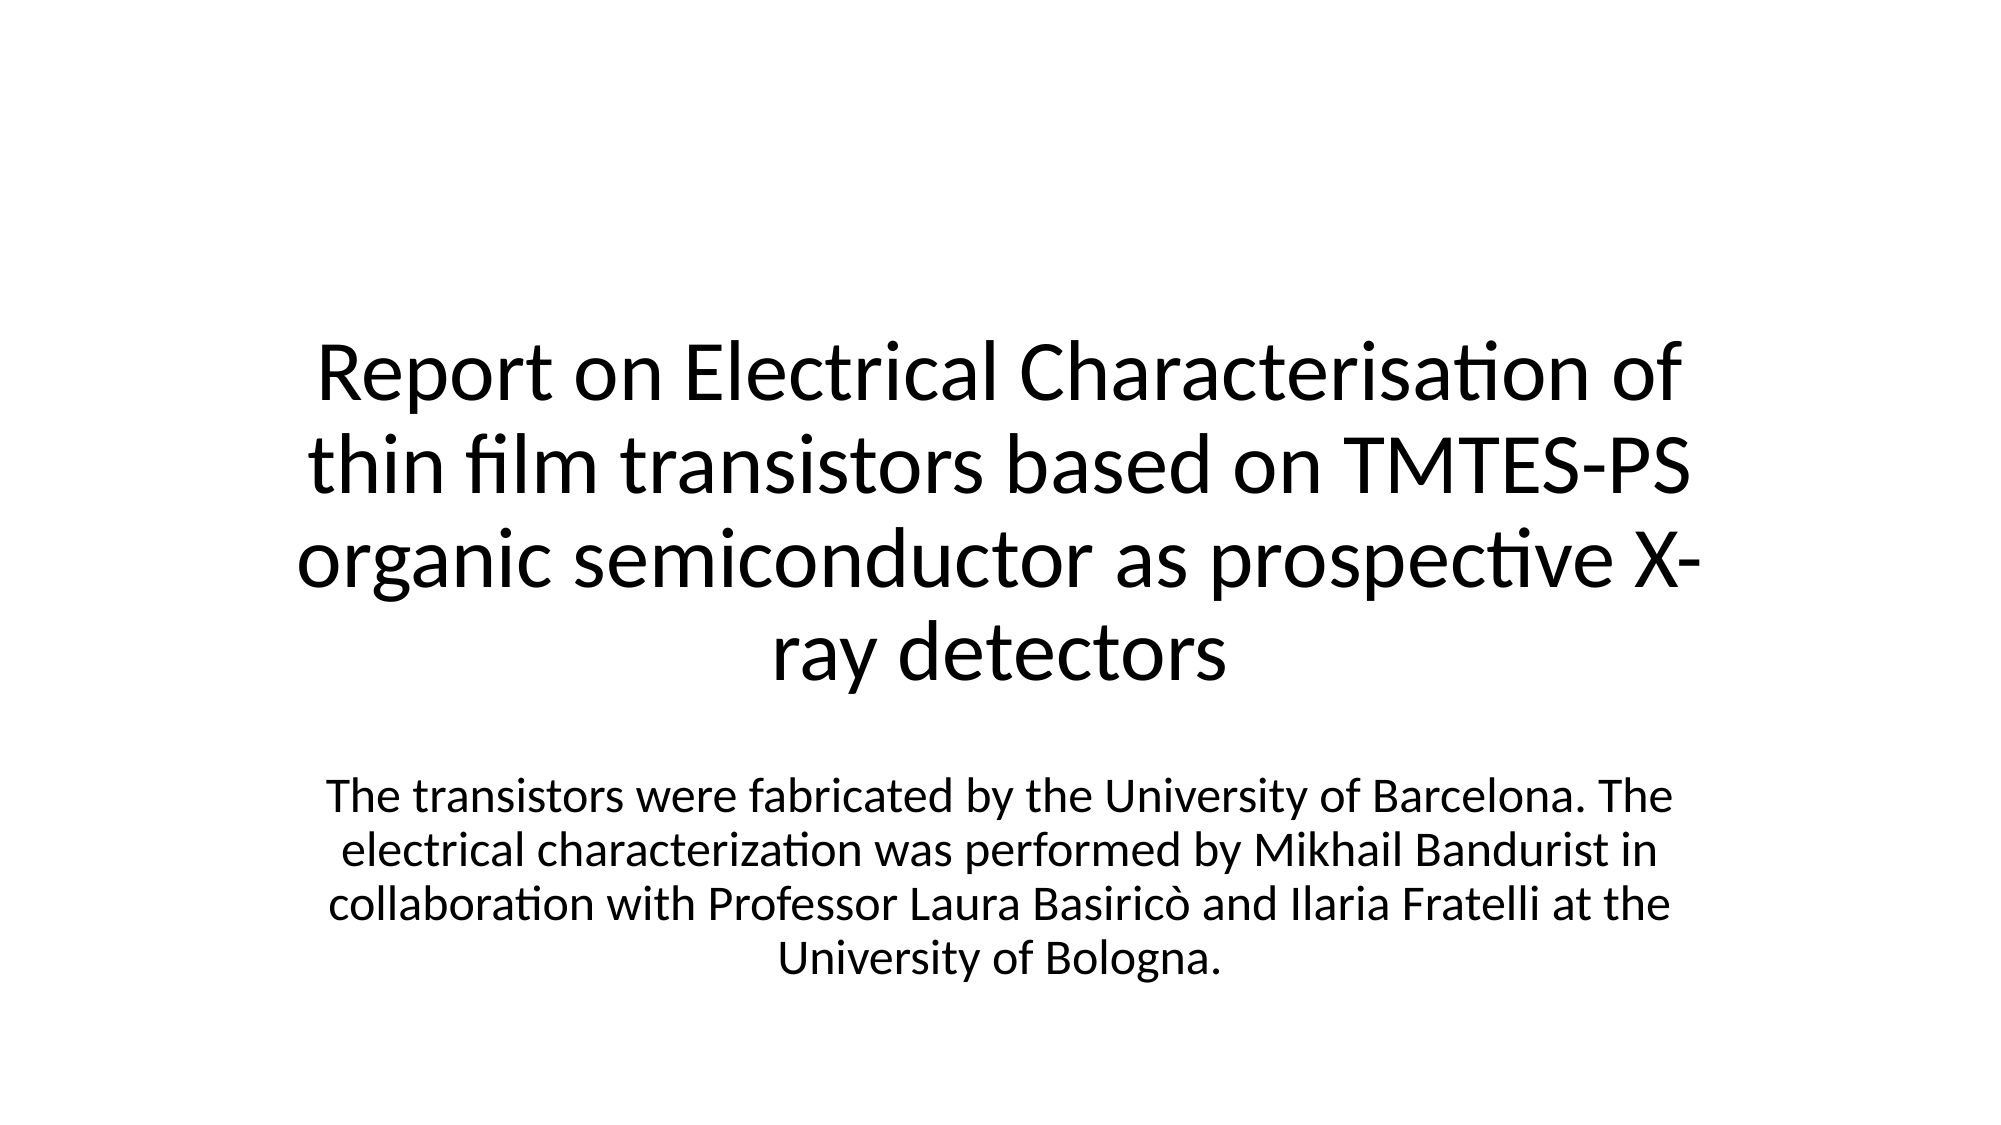

# Report on Electrical Characterisation of thin film transistors based on TMTES-PS organic semiconductor as prospective X-ray detectors
The transistors were fabricated by the University of Barcelona. The electrical characterization was performed by Mikhail Bandurist in collaboration with Professor Laura Basiricò and Ilaria Fratelli at the University of Bologna.